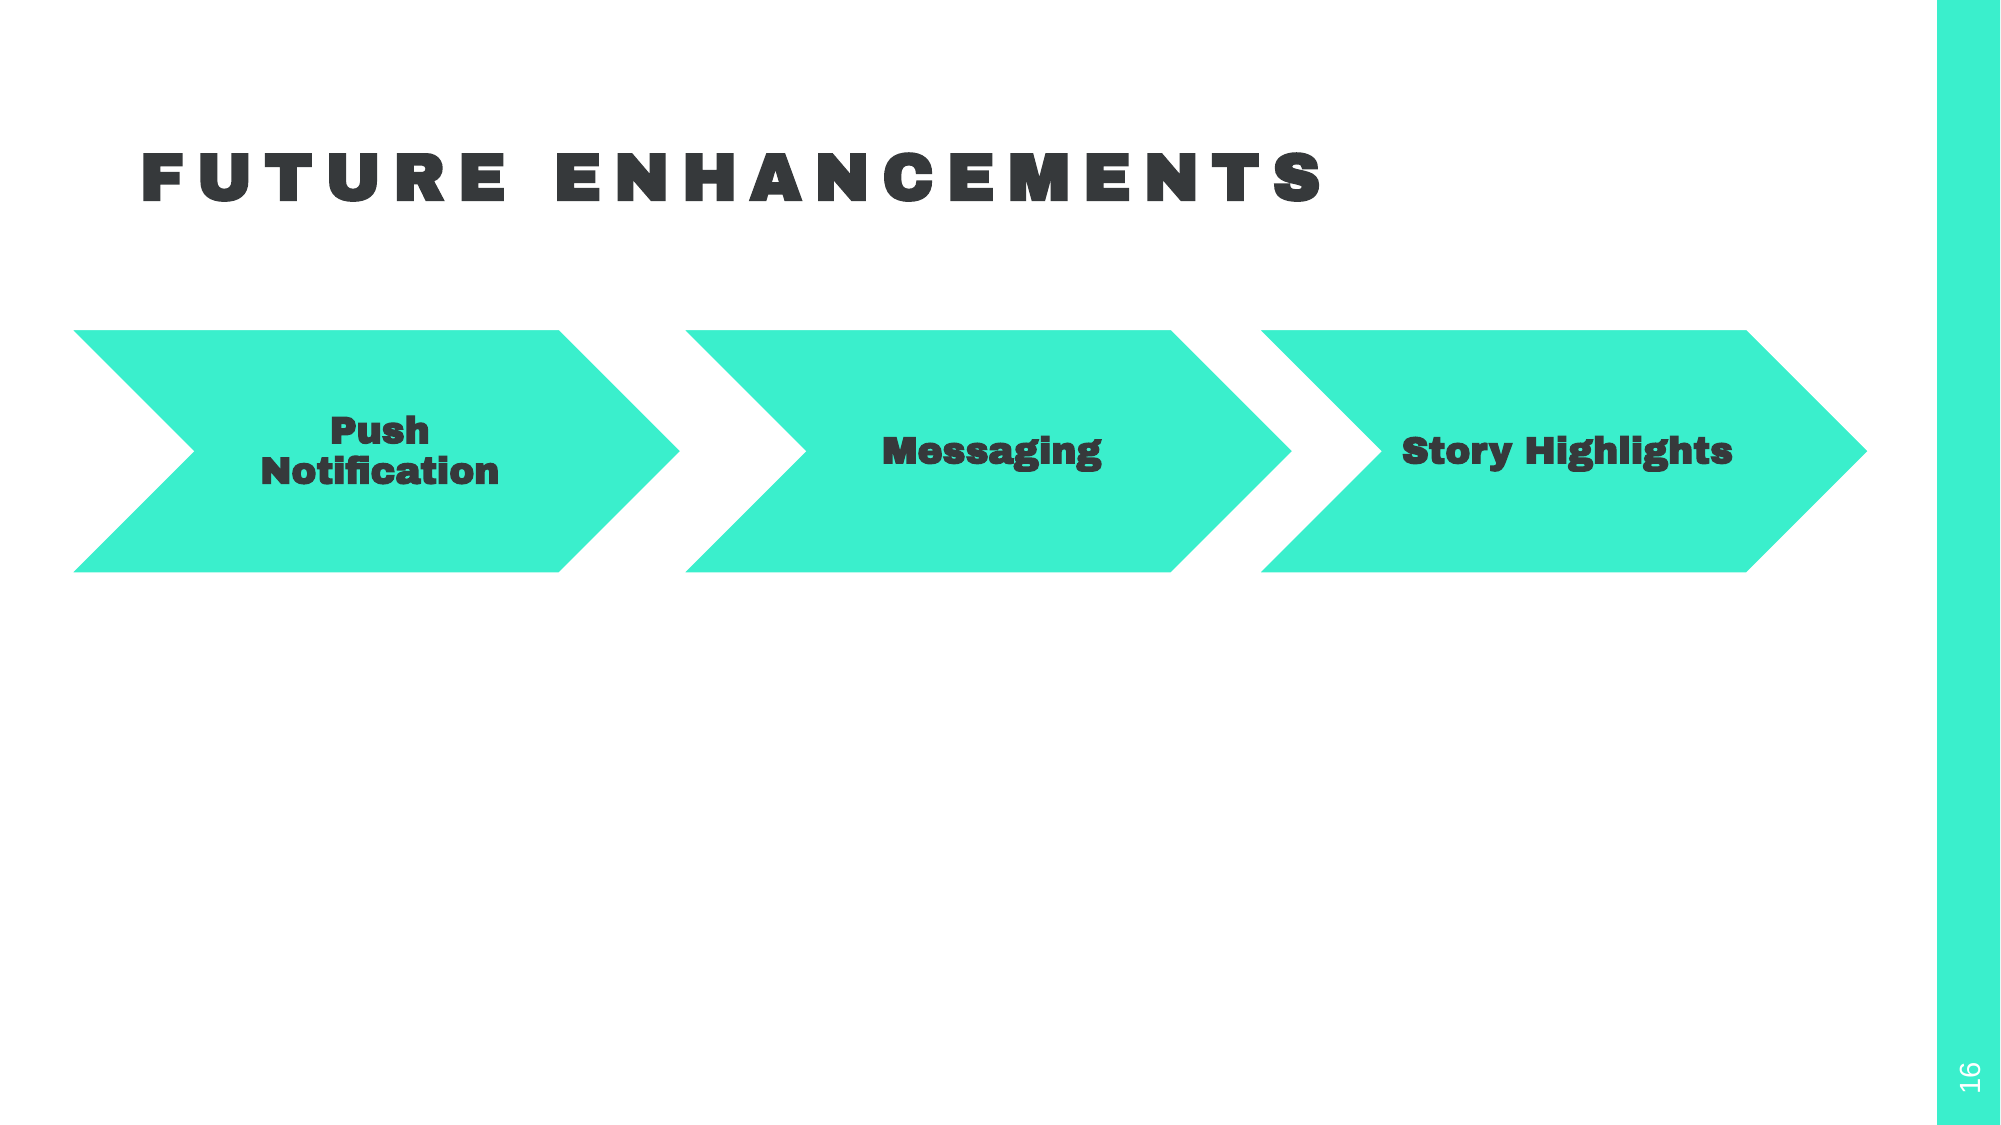

# Future enhancements
Push Notification

Messaging

Story Highlights

16